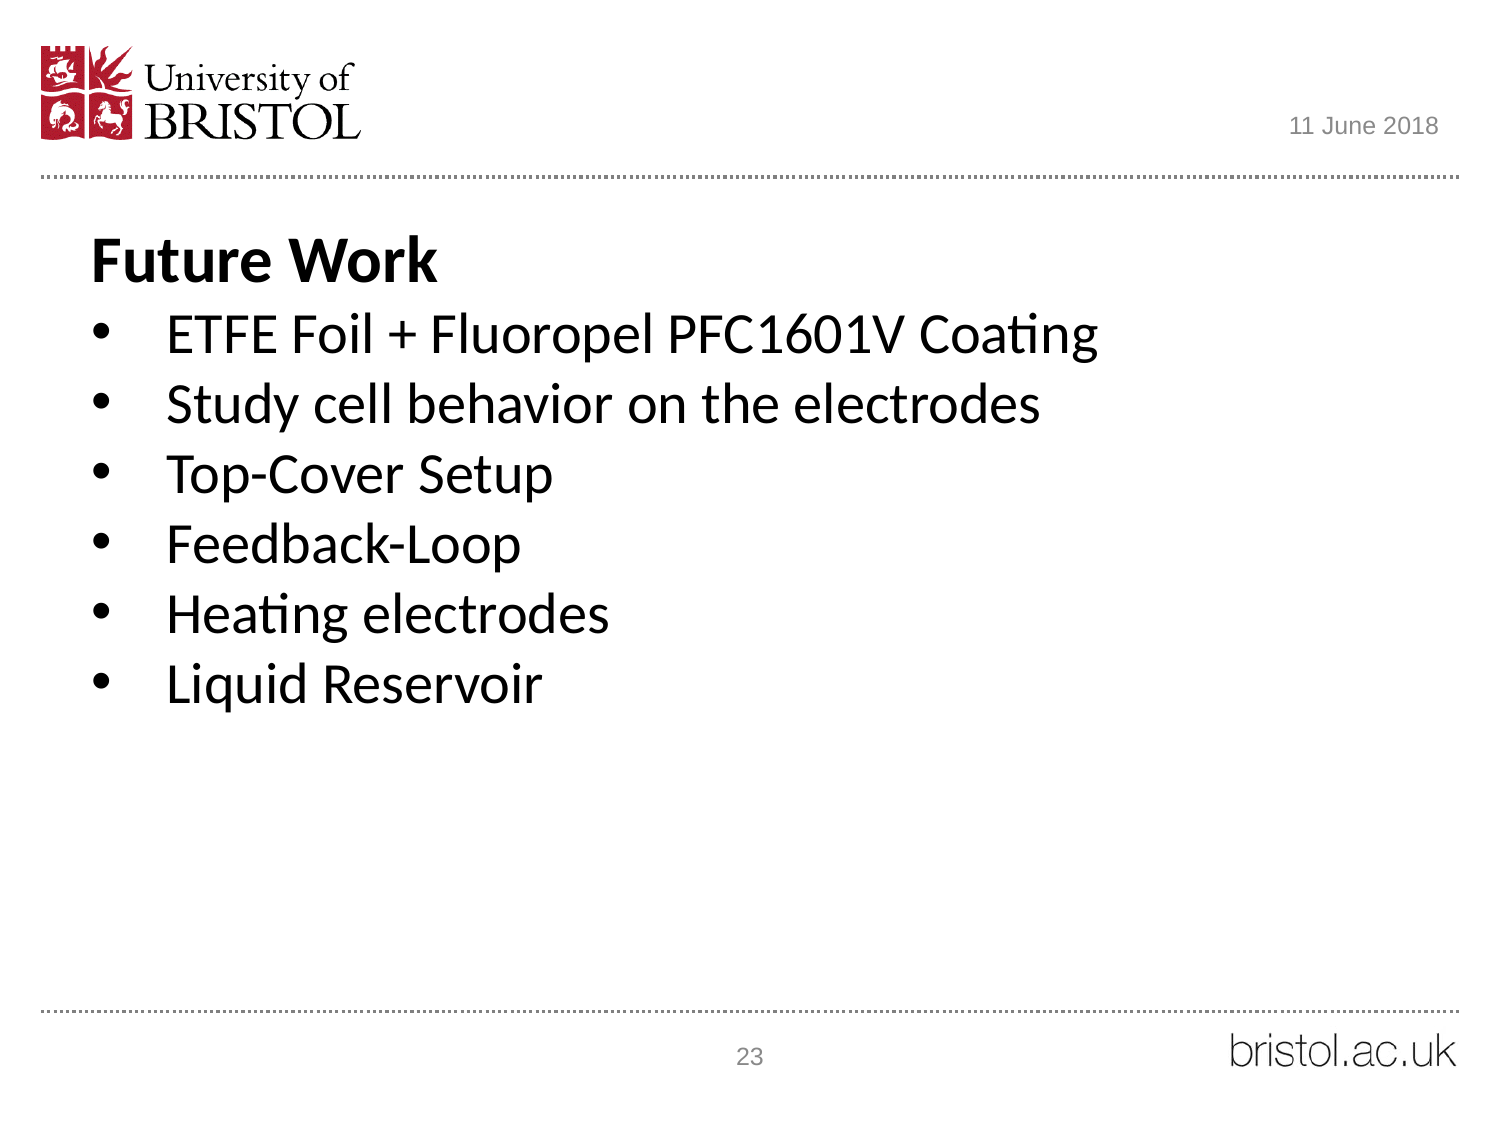

11 June 2018
Future Work
ETFE Foil + Fluoropel PFC1601V Coating
Study cell behavior on the electrodes
Top-Cover Setup
Feedback-Loop
Heating electrodes
Liquid Reservoir

23